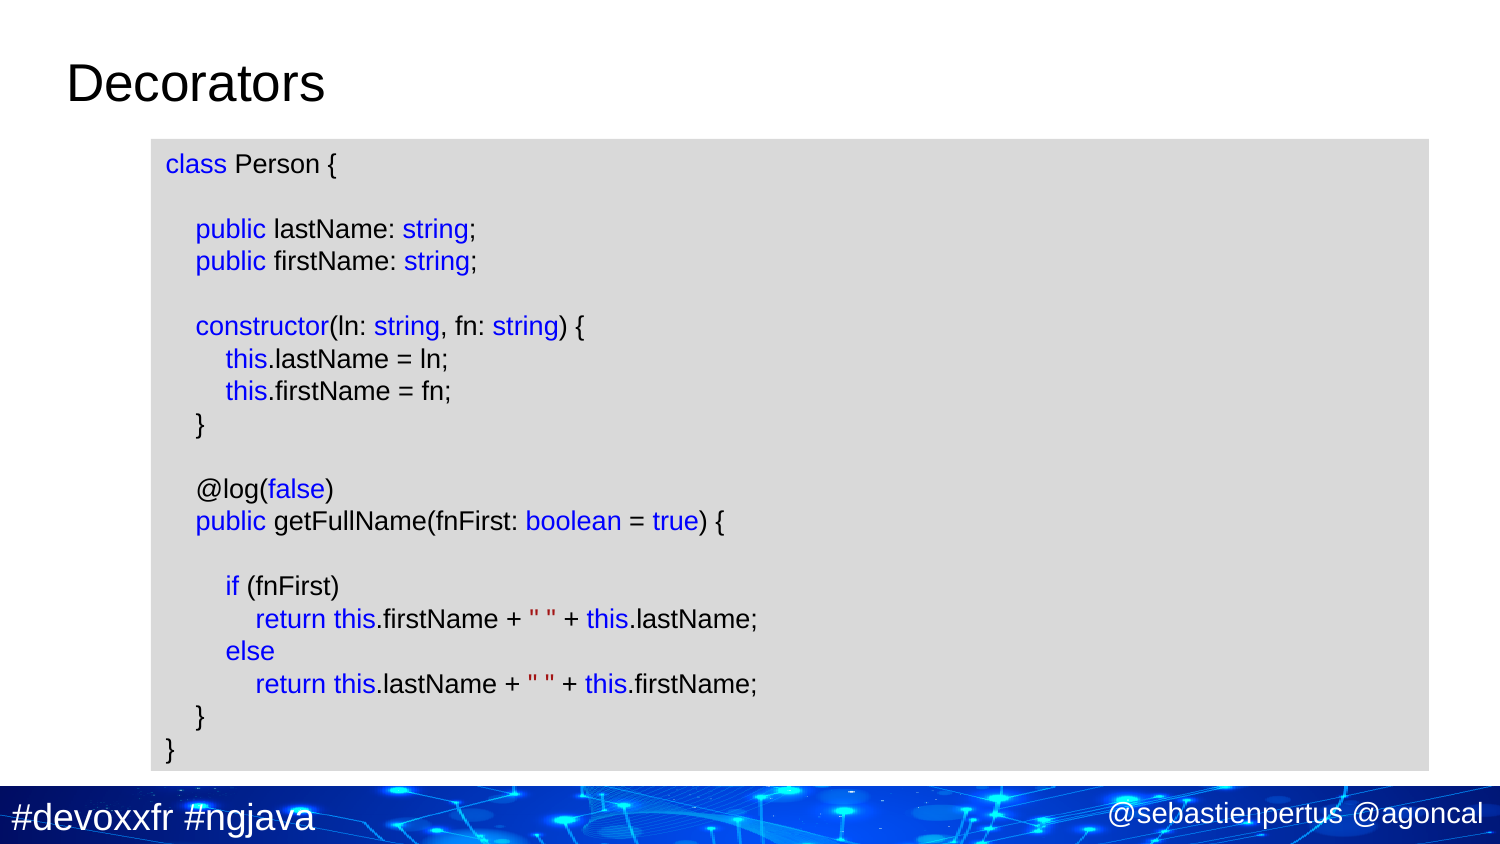

# Decorators
class Person {

    public lastName: string;
    public firstName: string;

    constructor(ln: string, fn: string) {
        this.lastName = ln;
        this.firstName = fn;
    }

    @log(false)
    public getFullName(fnFirst: boolean = true) {

        if (fnFirst)
            return this.firstName + " " + this.lastName;
        else
            return this.lastName + " " + this.firstName;
    }
}